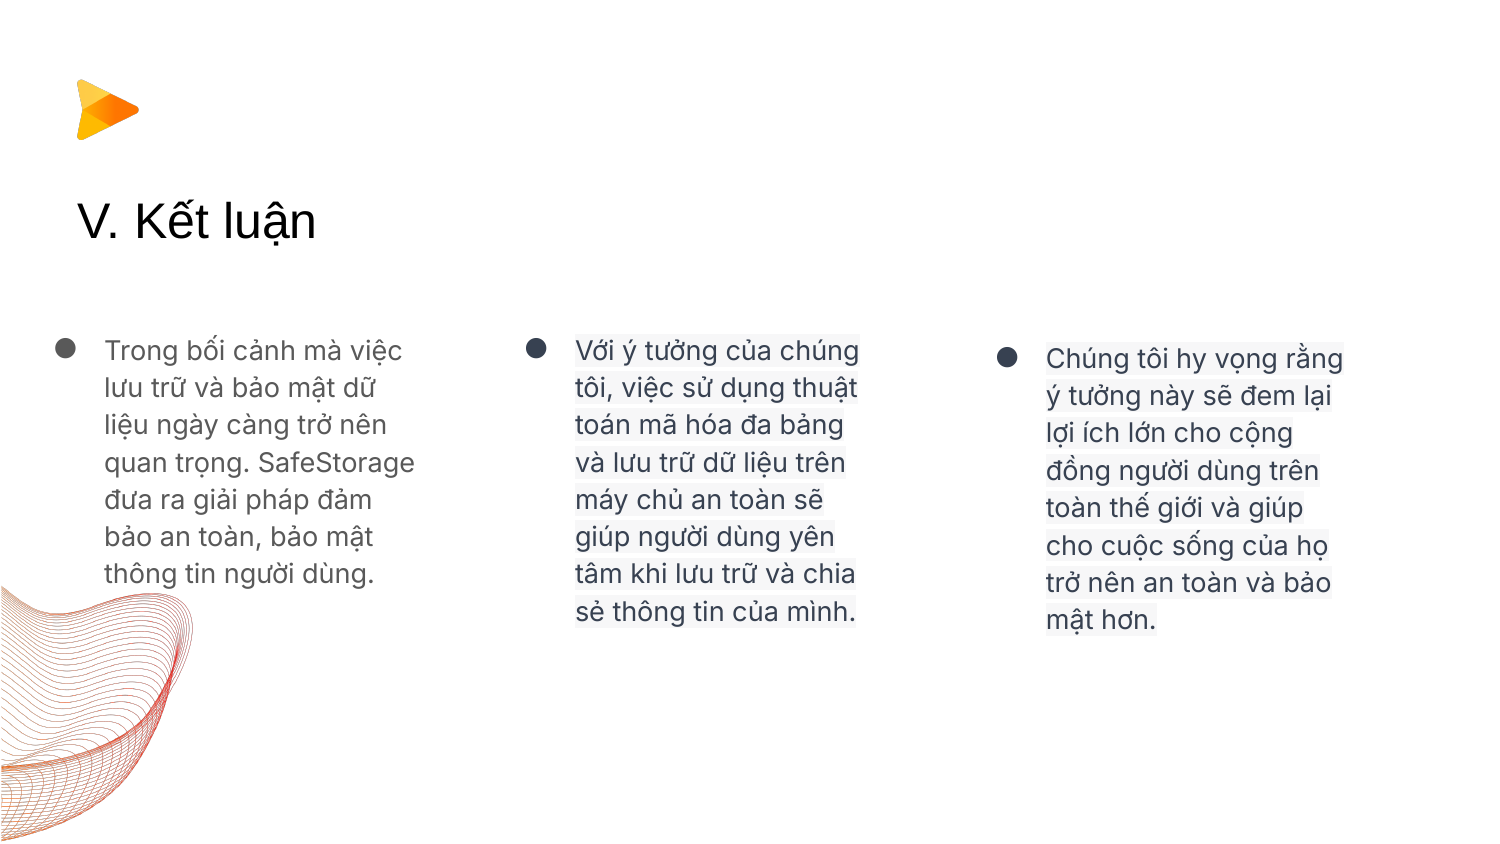

# V. Kết luận
Trong bối cảnh mà việc lưu trữ và bảo mật dữ liệu ngày càng trở nên quan trọng. SafeStorage đưa ra giải pháp đảm bảo an toàn, bảo mật thông tin người dùng.
Với ý tưởng của chúng tôi, việc sử dụng thuật toán mã hóa đa bảng và lưu trữ dữ liệu trên máy chủ an toàn sẽ giúp người dùng yên tâm khi lưu trữ và chia sẻ thông tin của mình.

Chúng tôi hy vọng rằng ý tưởng này sẽ đem lại lợi ích lớn cho cộng đồng người dùng trên toàn thế giới và giúp cho cuộc sống của họ trở nên an toàn và bảo mật hơn.